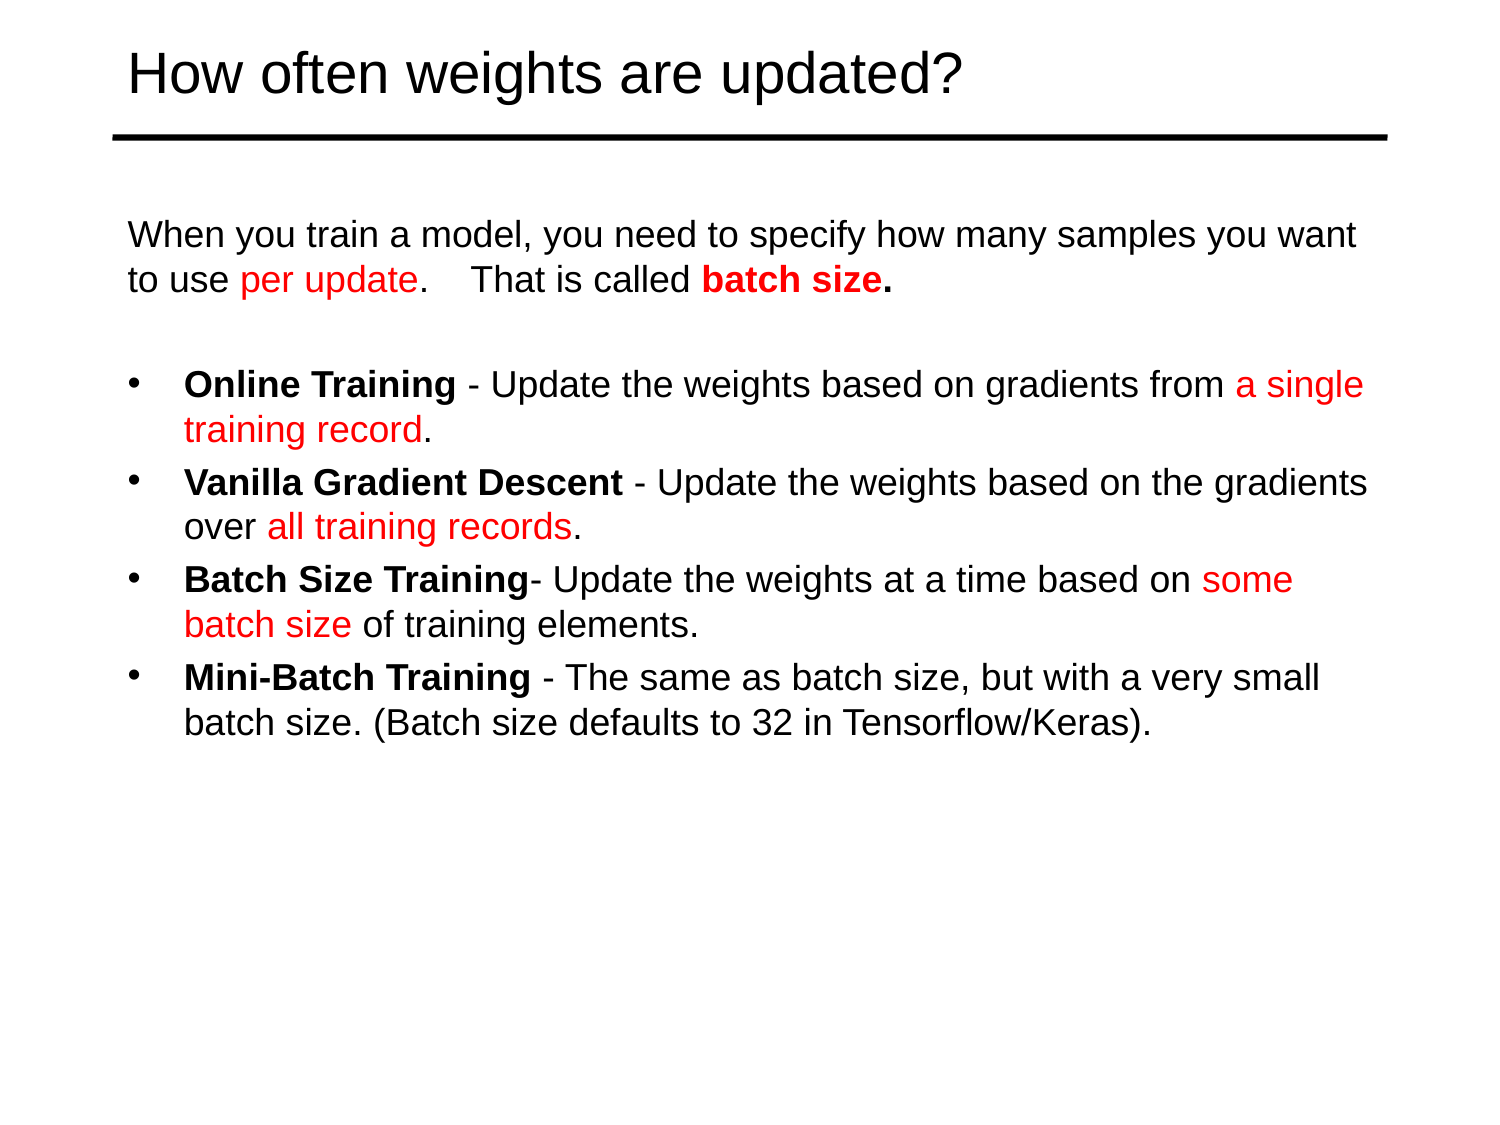

# How often weights are updated?

When you train a model, you need to specify how many samples you want to use per update.    That is called batch size.

Online Training - Update the weights based on gradients from a single training record.
Vanilla Gradient Descent - Update the weights based on the gradients over all training records.
Batch Size Training- Update the weights at a time based on some batch size of training elements.
Mini-Batch Training - The same as batch size, but with a very small batch size. (Batch size defaults to 32 in Tensorflow/Keras).